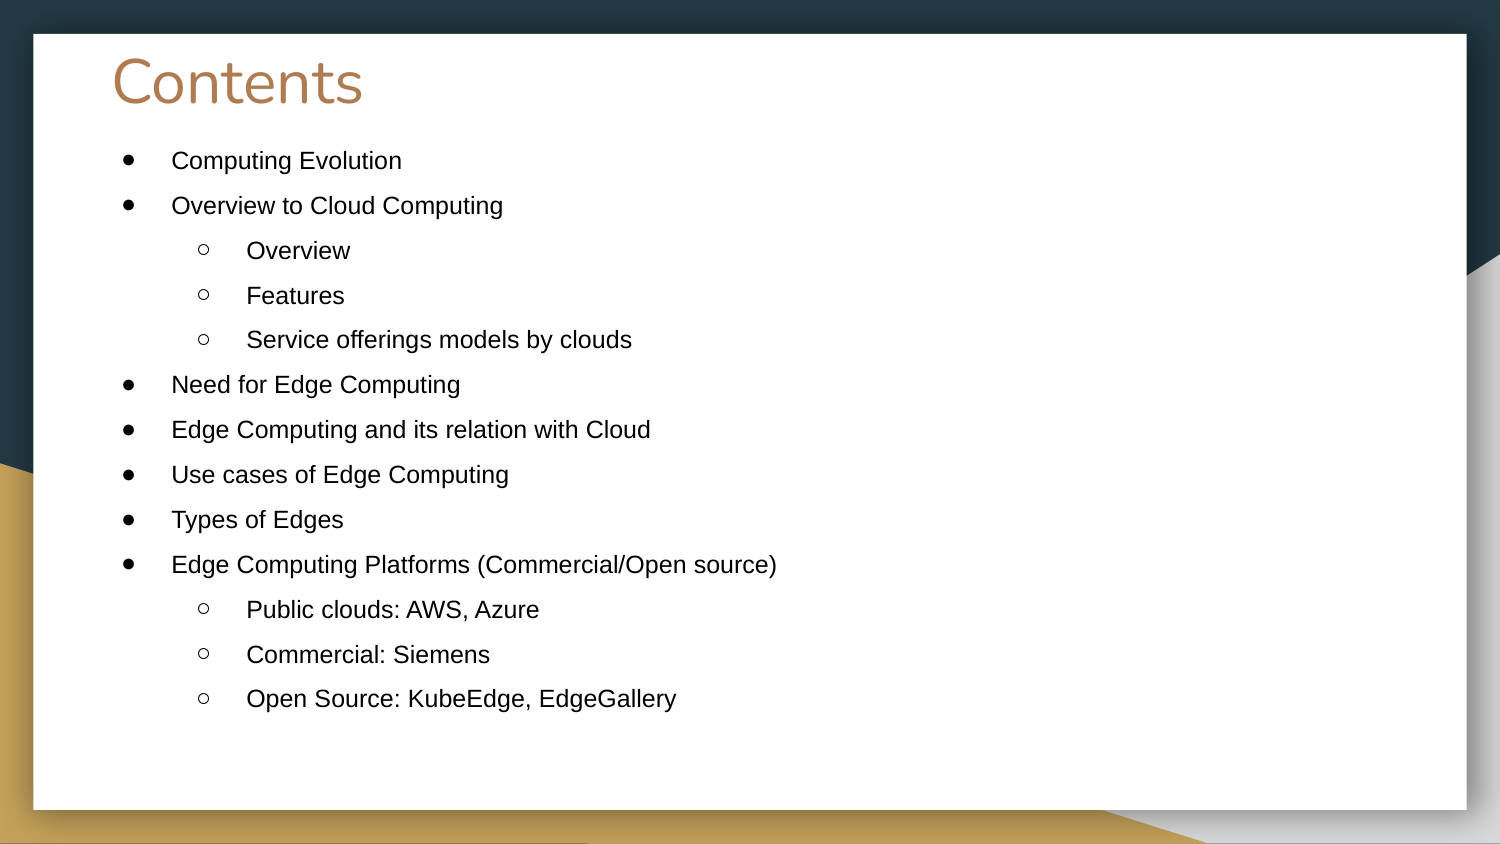

# Contents
Computing Evolution
Overview to Cloud Computing
Overview
Features
Service offerings models by clouds
Need for Edge Computing
Edge Computing and its relation with Cloud
Use cases of Edge Computing
Types of Edges
Edge Computing Platforms (Commercial/Open source)
Public clouds: AWS, Azure
Commercial: Siemens
Open Source: KubeEdge, EdgeGallery